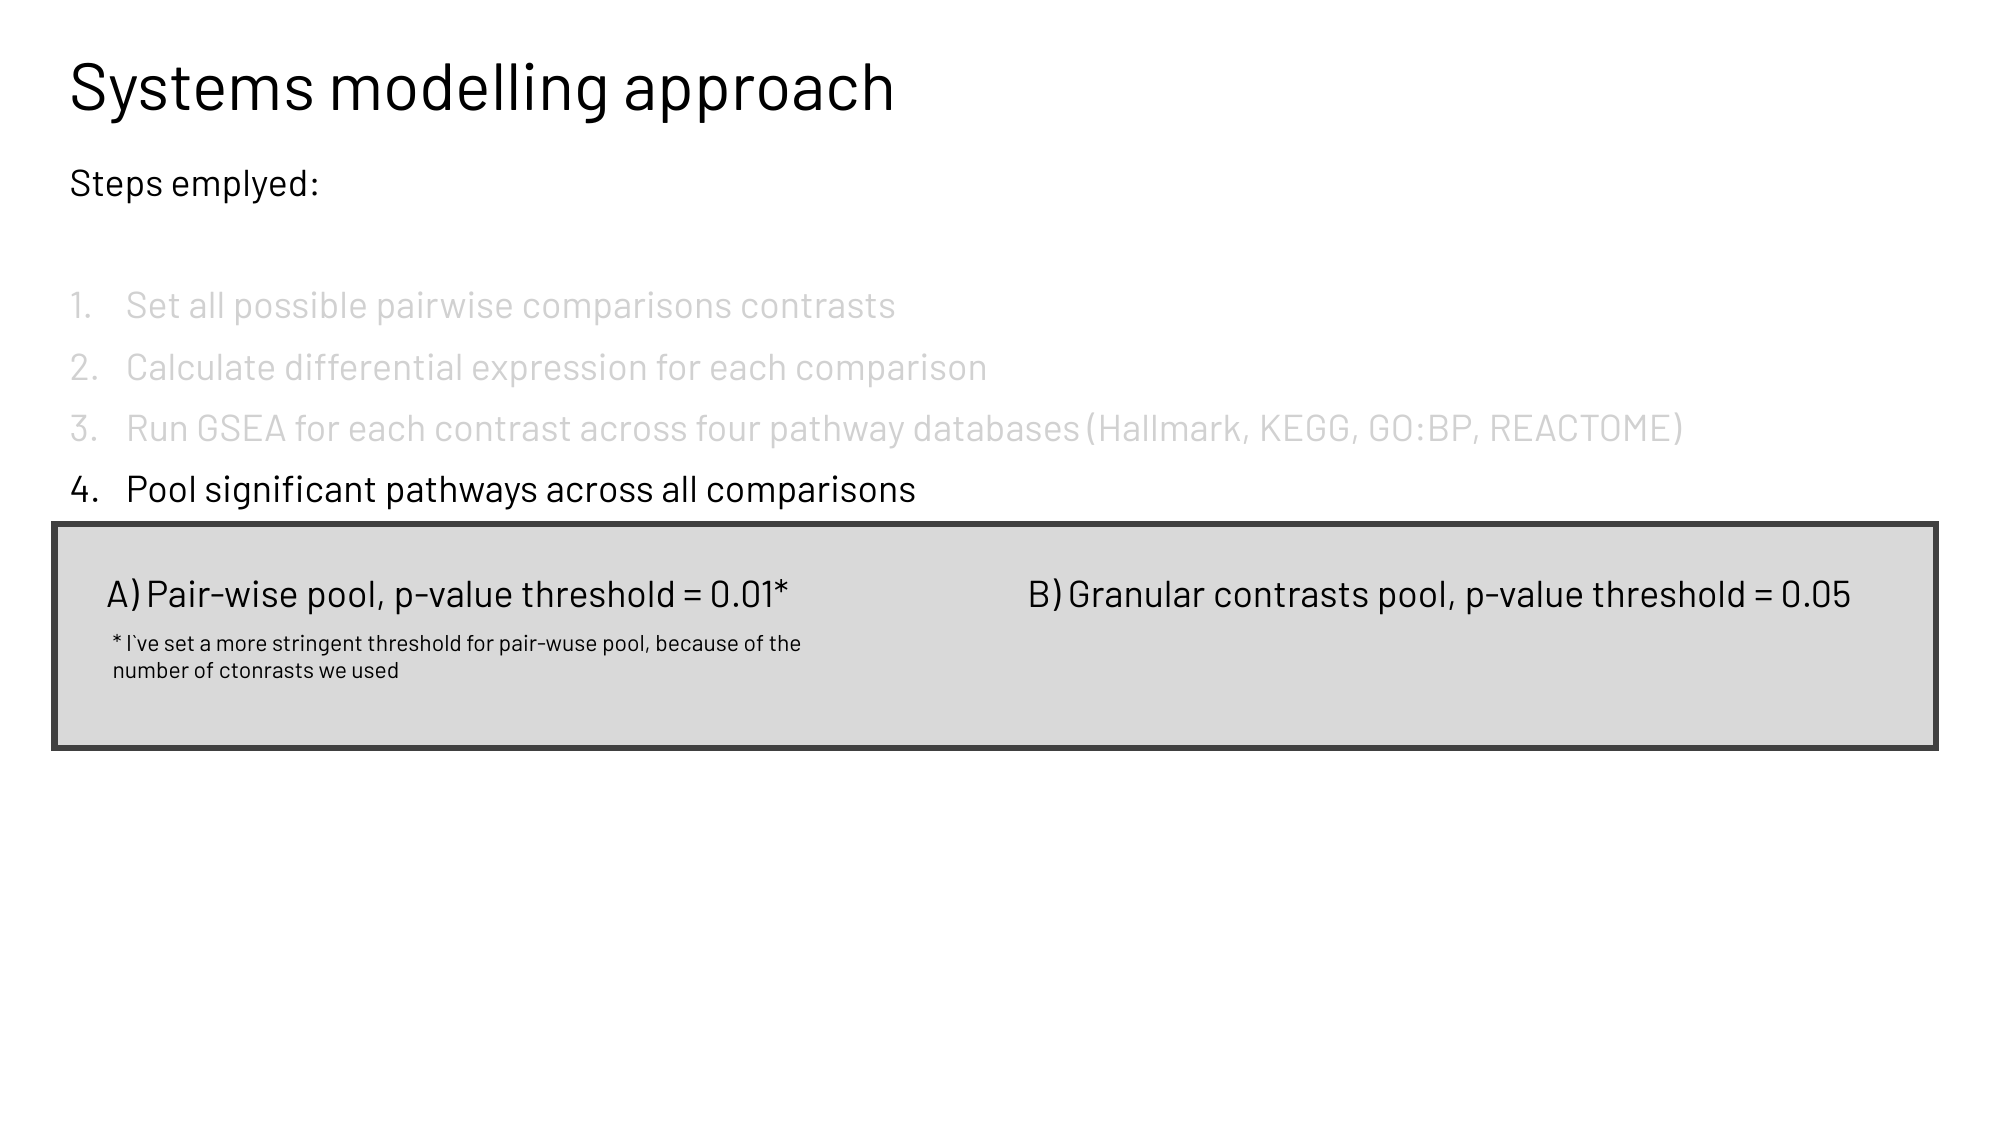

# Systems modelling approach
Steps emplyed:

Set all possible pairwise comparisons contrasts
Calculate differential expression for each comparison
Run GSEA for each contrast across four pathway databases (Hallmark, KEGG, GO:BP, REACTOME)
Pool significant pathways across all comparisons
Generate pathway activity scores
Visualize results in ordered heatmaps showing pathway behavior across all conditions

A) Pair-wise pool, p-value threshold = 0.01*
B) Granular contrasts pool, p-value threshold = 0.05
* I`ve set a more stringent threshold for pair-wuse pool, because of the number of ctonrasts we used